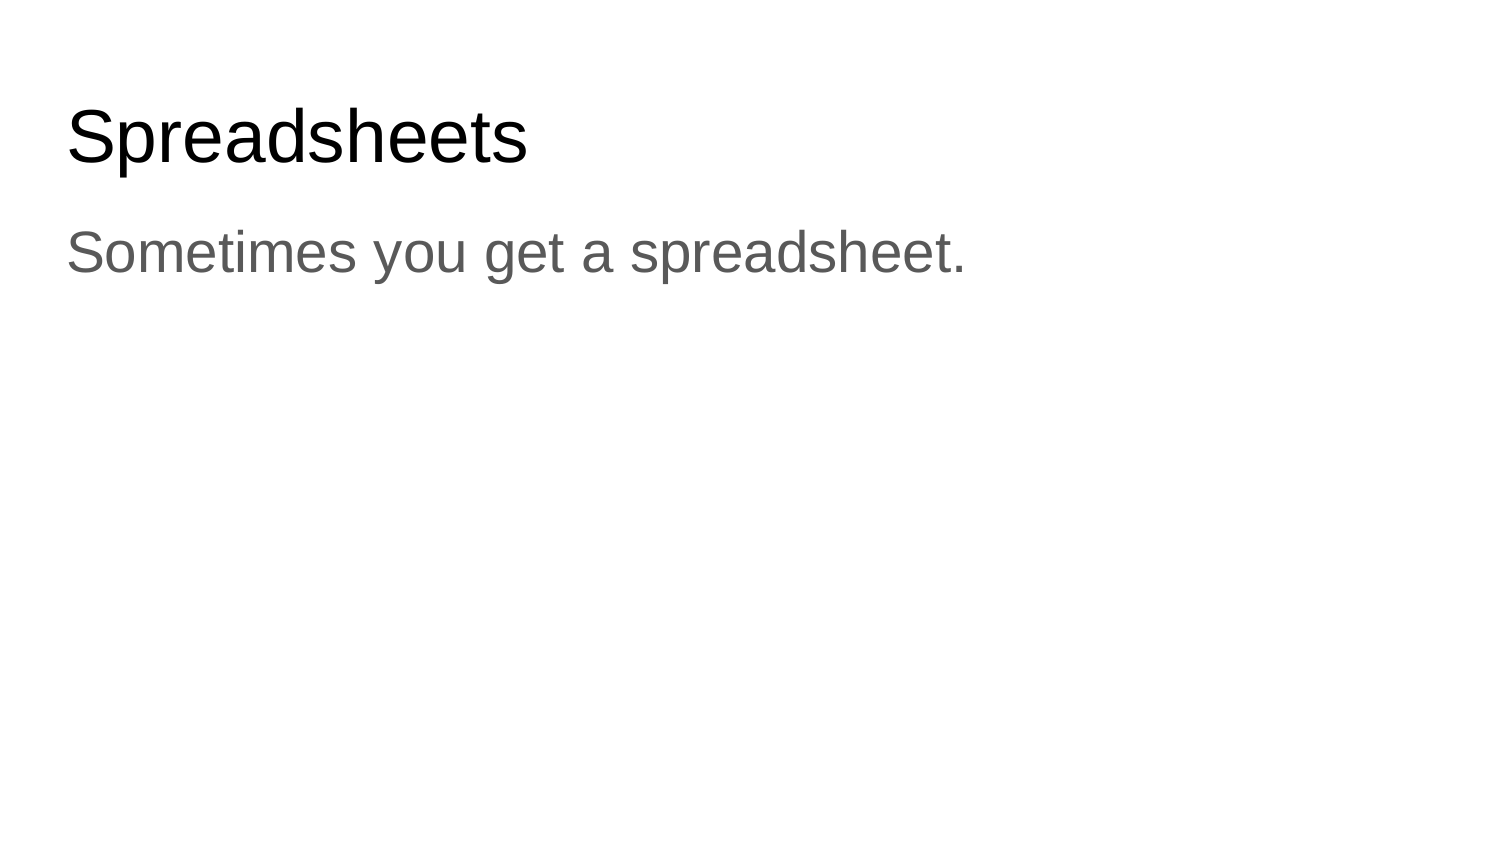

# Spreadsheets

Sometimes you get a spreadsheet.